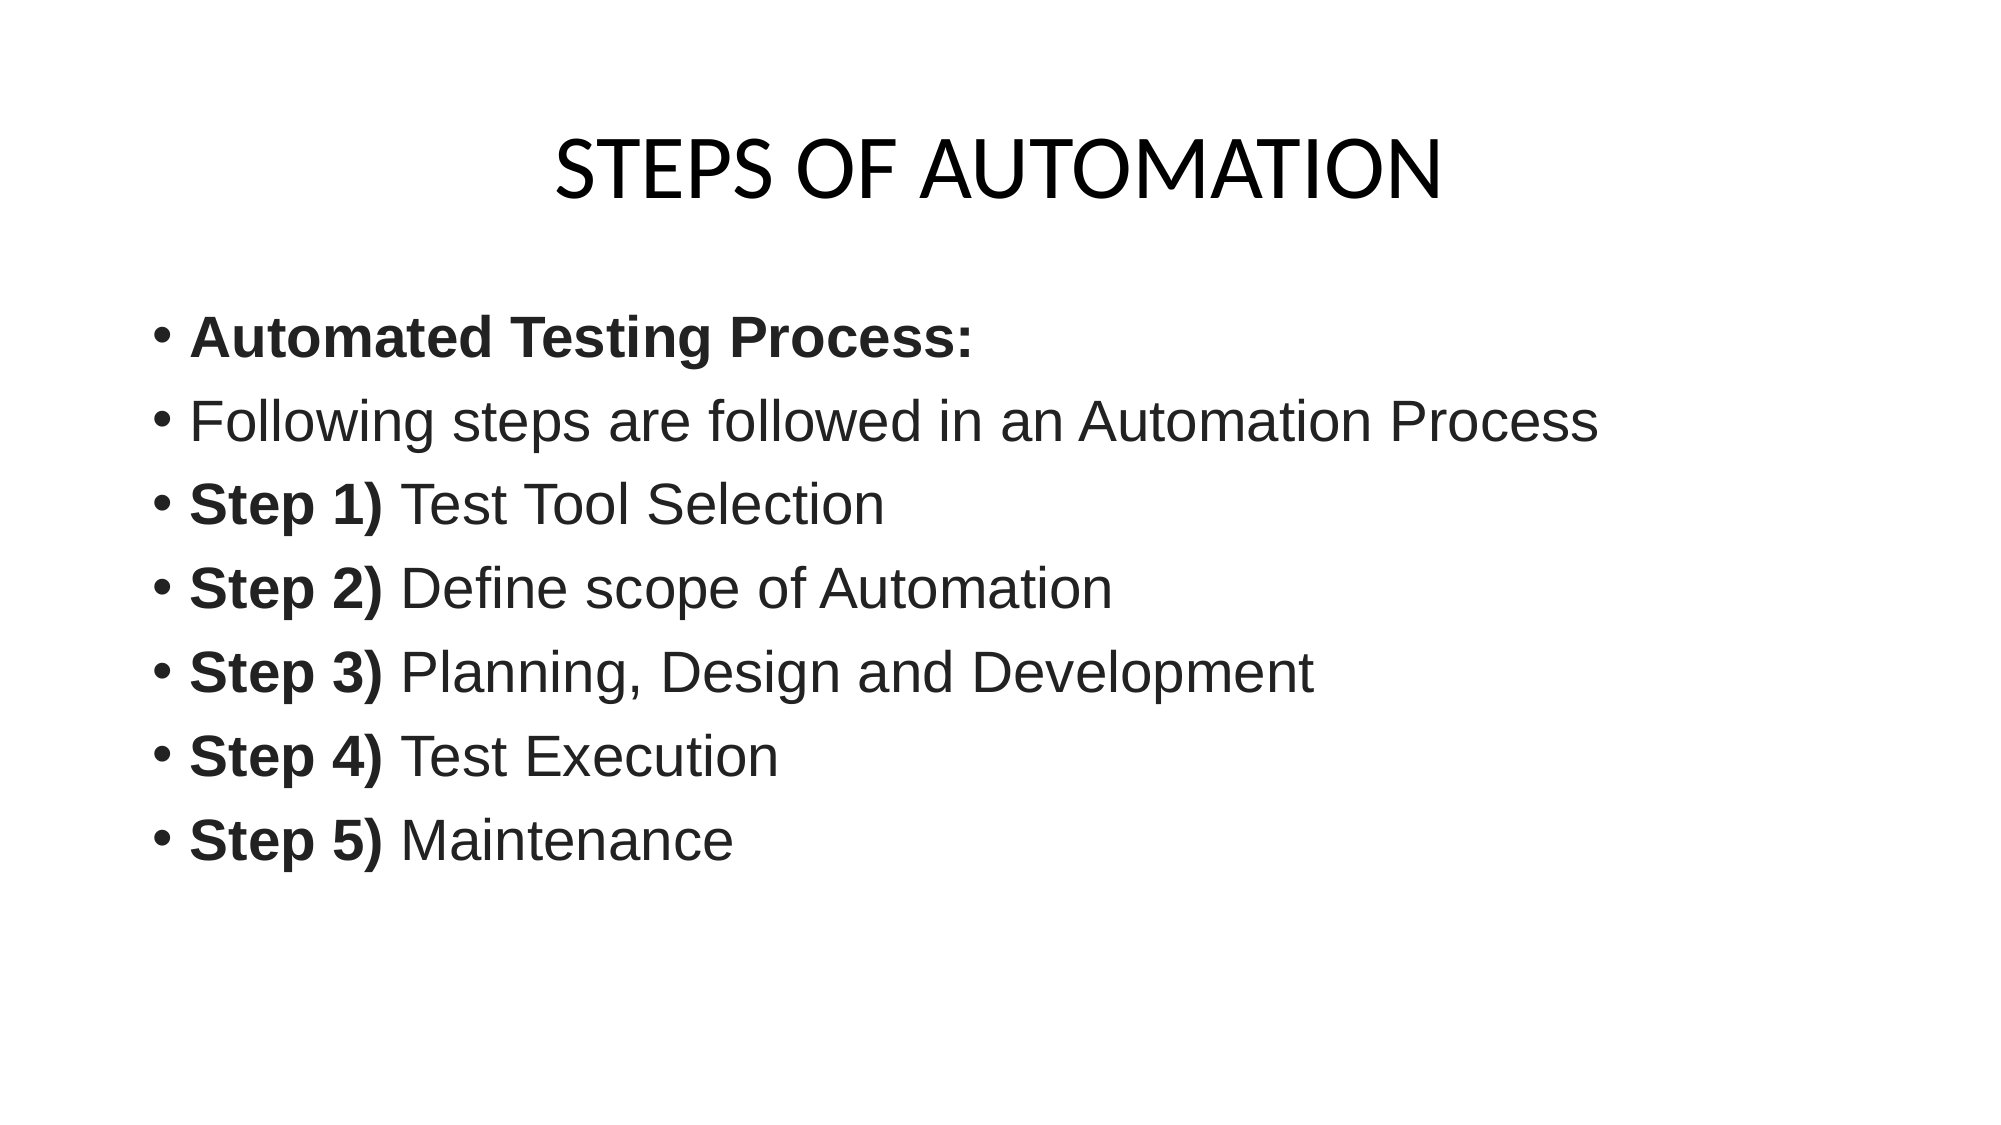

# STEPS OF AUTOMATION
Automated Testing Process:
Following steps are followed in an Automation Process
Step 1) Test Tool Selection
Step 2) Define scope of Automation
Step 3) Planning, Design and Development
Step 4) Test Execution
Step 5) Maintenance